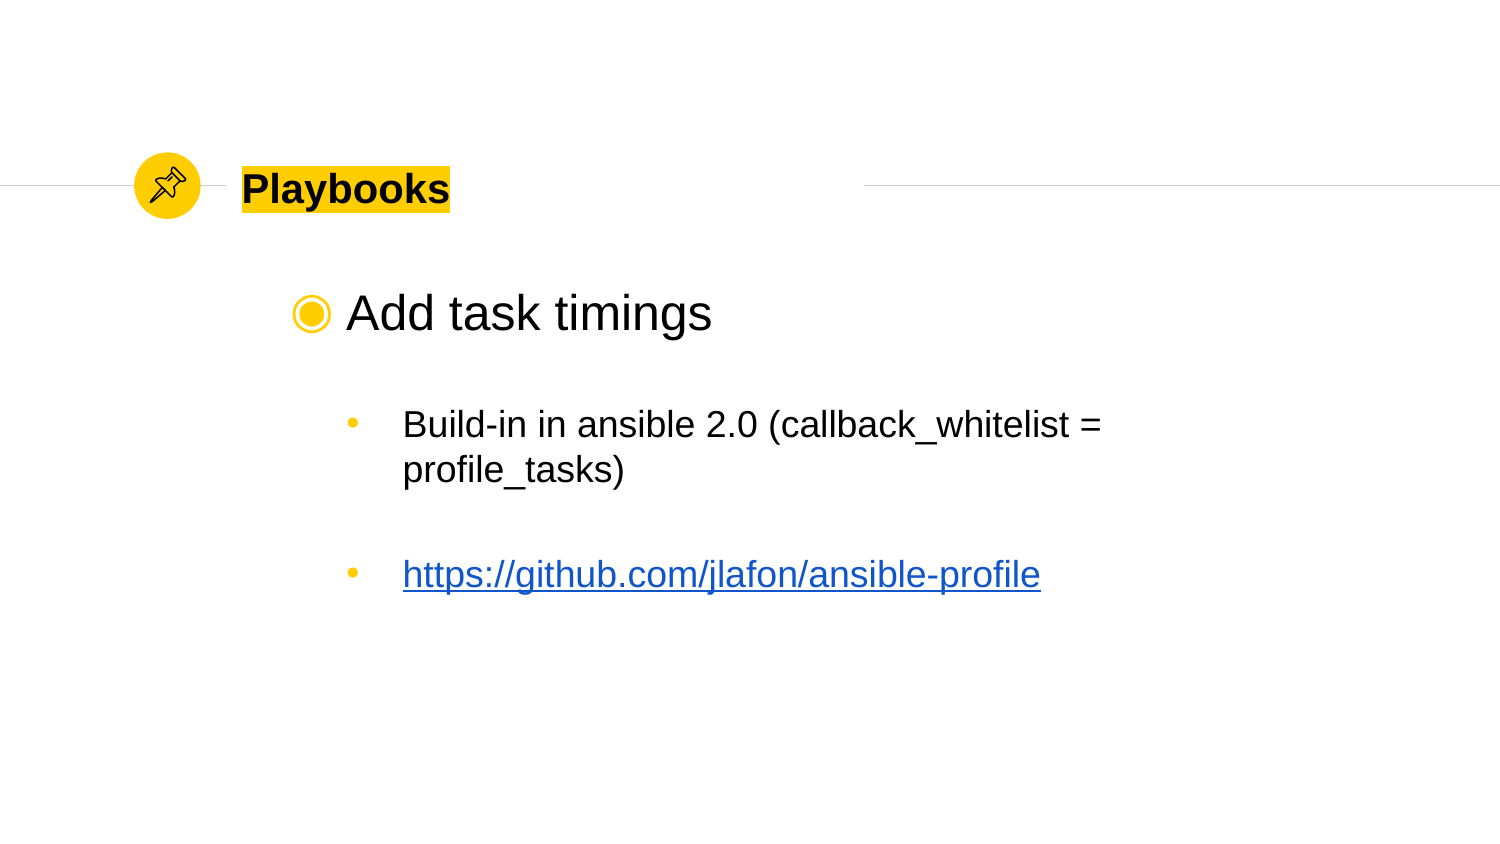

# Playbooks

Add task timings

Build-in in ansible 2.0 (callback_whitelist = profile_tasks)

https://github.com/jlafon/ansible-profile